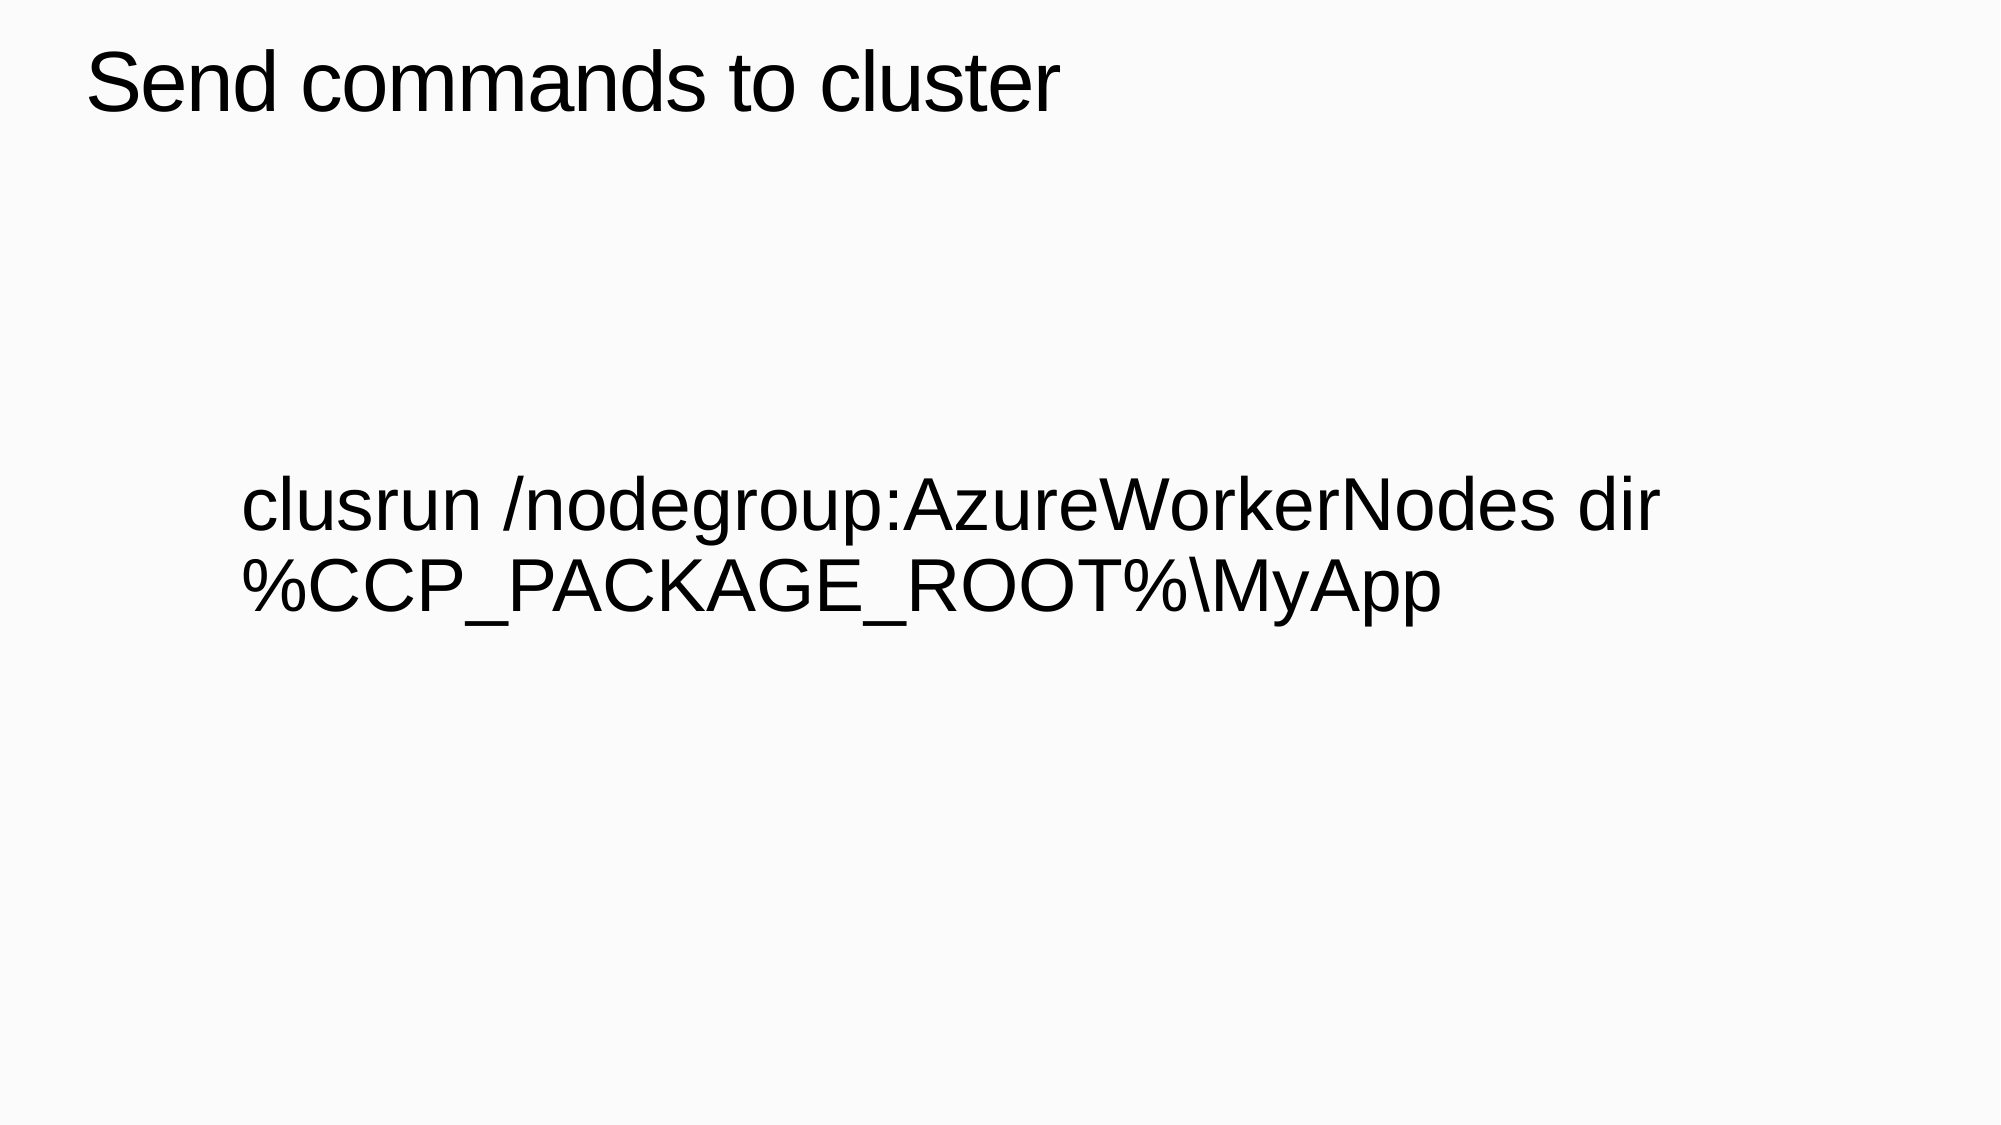

# Send commands to cluster
clusrun /nodegroup:AzureWorkerNodes dir %CCP_PACKAGE_ROOT%\MyApp